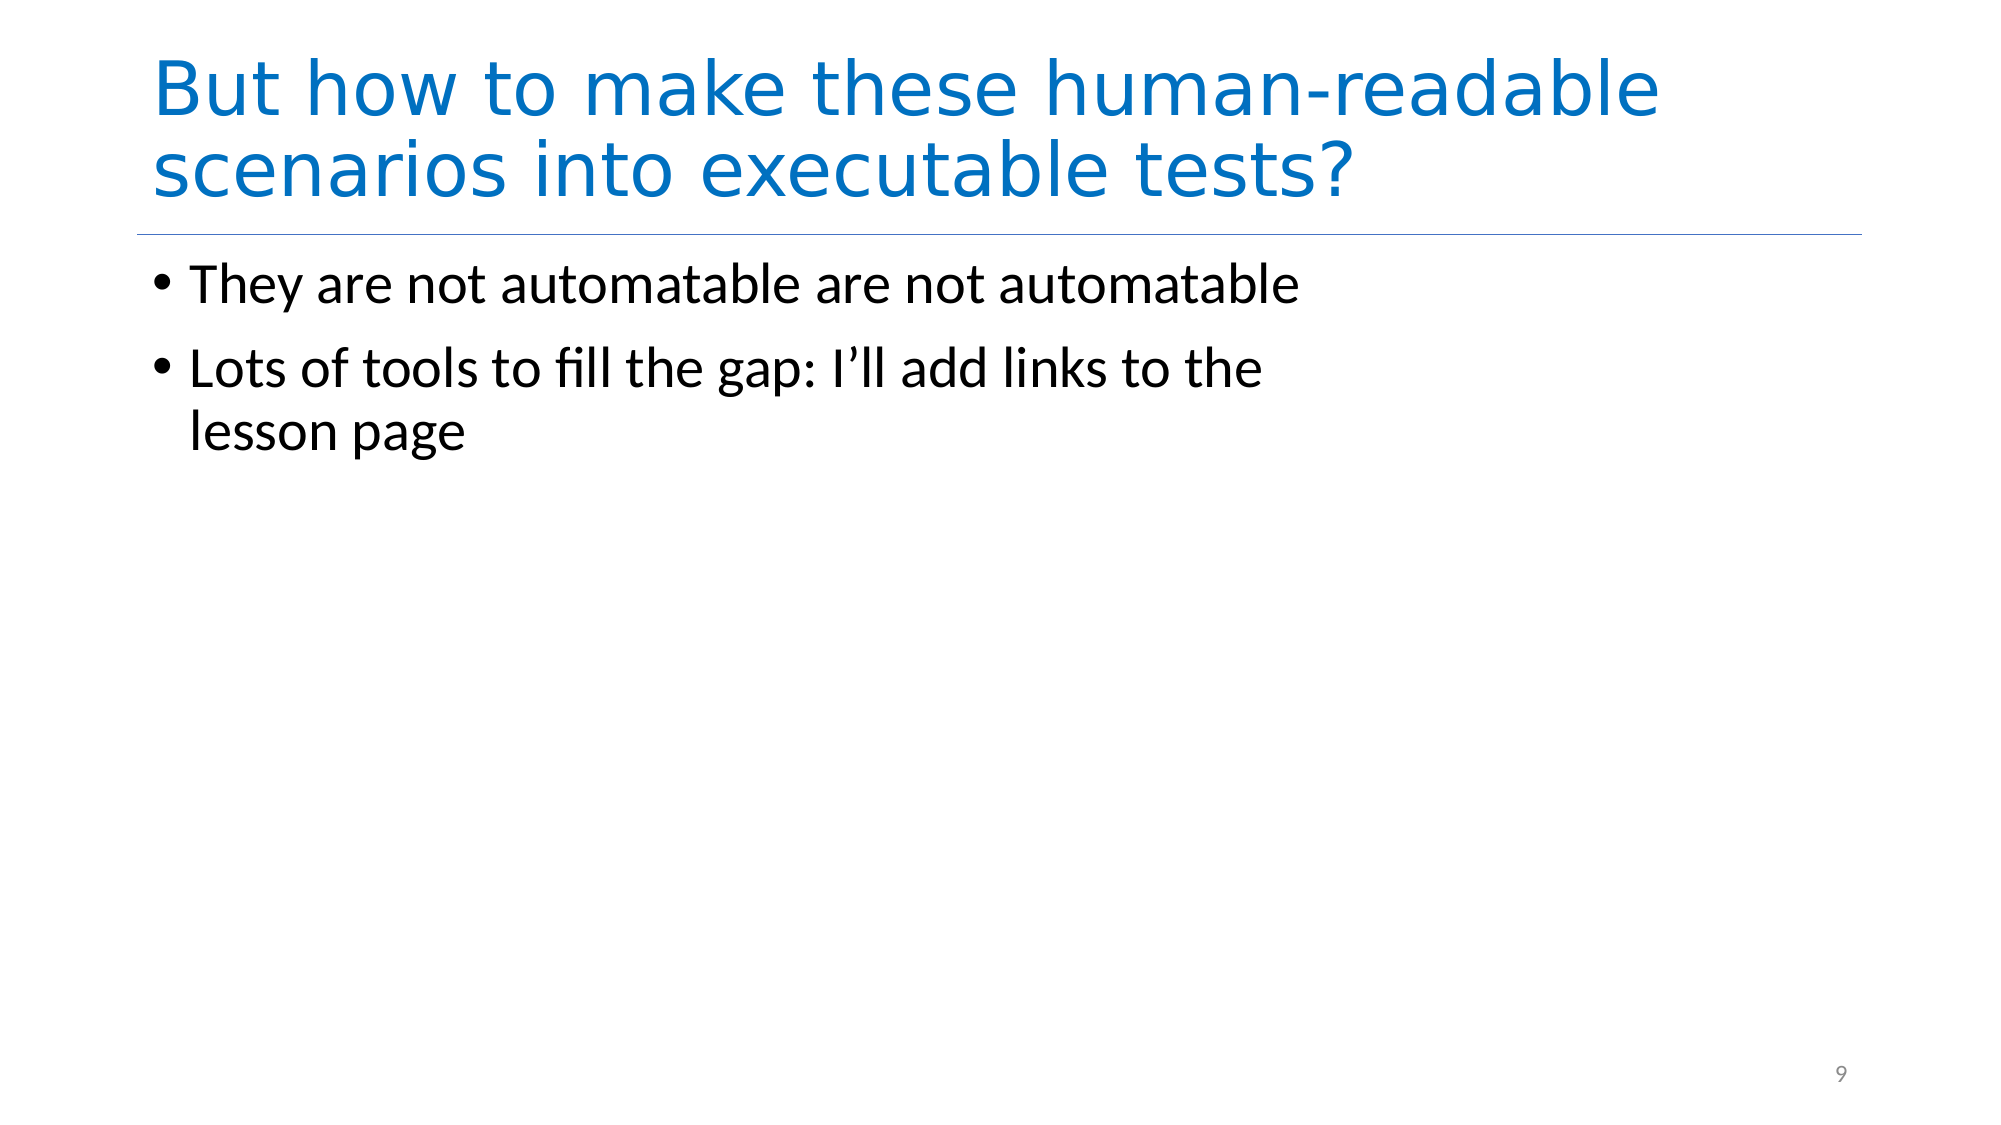

# But how to make these human-readable scenarios into executable tests?
They are not automatable are not automatable
Lots of tools to fill the gap: I’ll add links to the lesson page
9